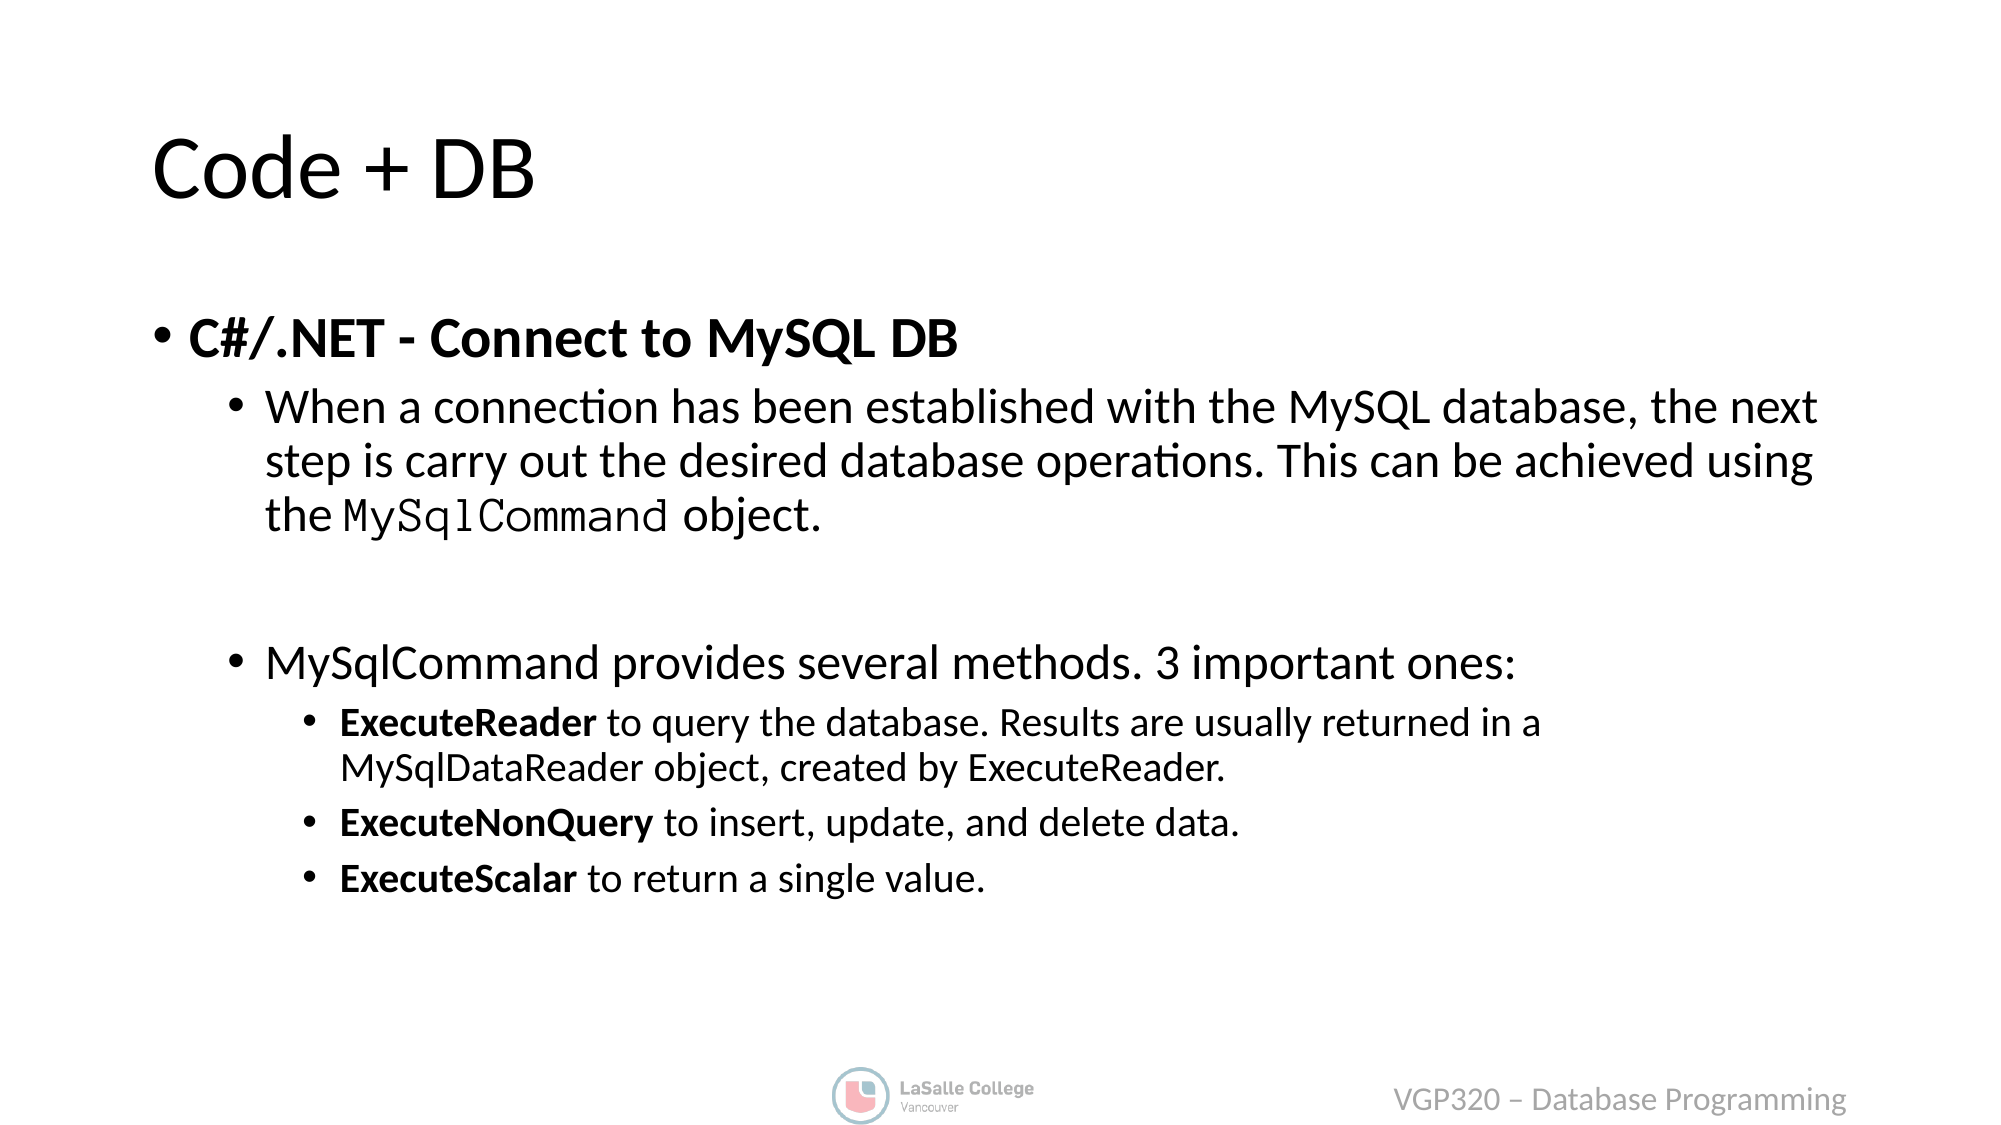

# Code + DB
C#/.NET - Connect to MySQL DB
When a connection has been established with the MySQL database, the next step is carry out the desired database operations. This can be achieved using the MySqlCommand object.

MySqlCommand provides several methods. 3 important ones:
ExecuteReader to query the database. Results are usually returned in a MySqlDataReader object, created by ExecuteReader.
ExecuteNonQuery to insert, update, and delete data.
ExecuteScalar to return a single value.